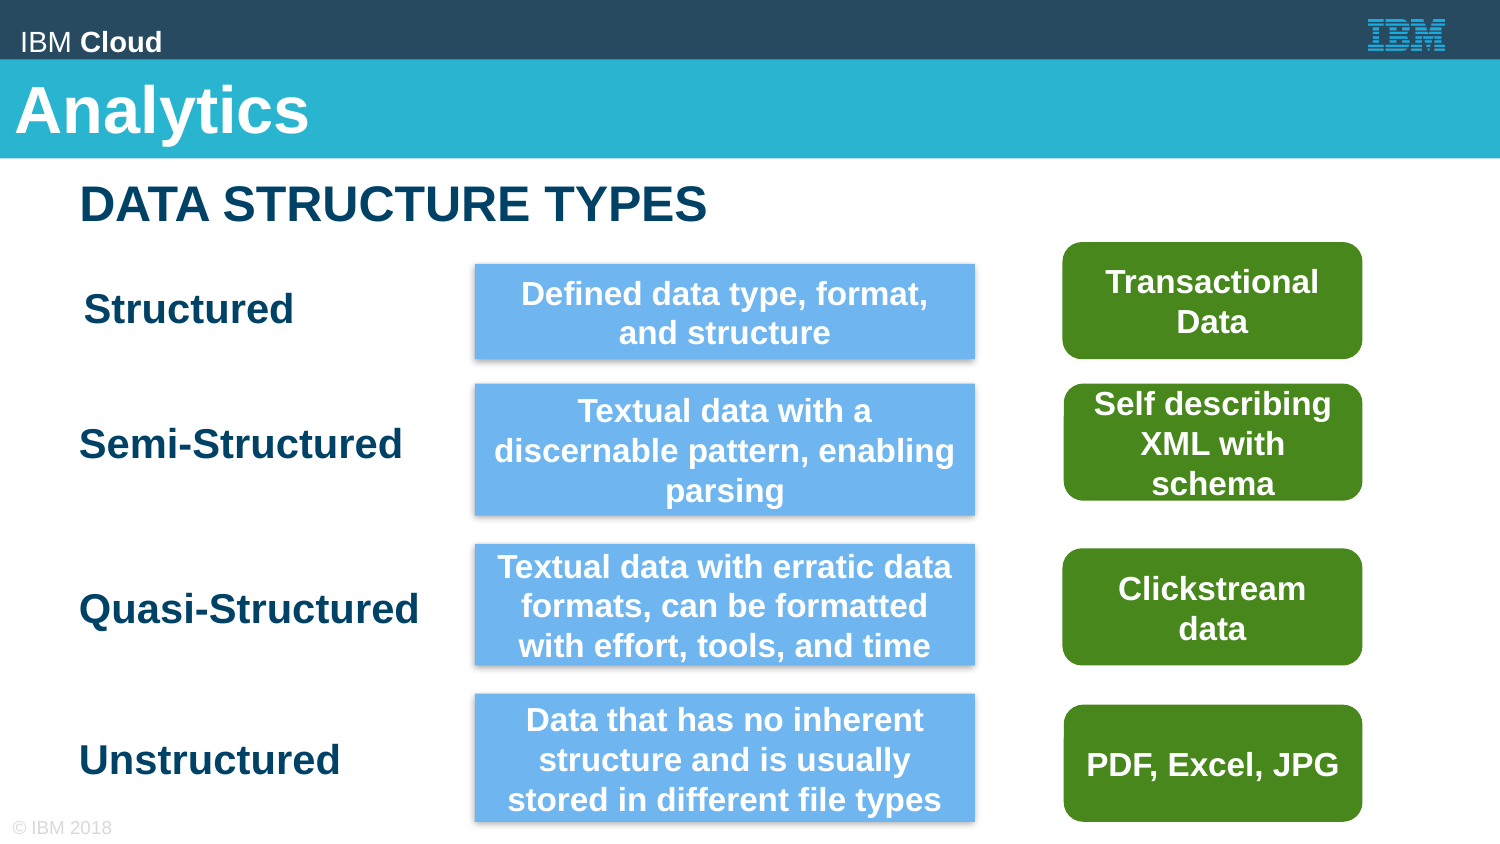

Analytics

Data structure types
Transactional Data
Defined data type, format, and structure
Structured
Textual data with a discernable pattern, enabling parsing
Self describing XML with schema
Semi-Structured
Textual data with erratic data formats, can be formatted with effort, tools, and time
Clickstream data
Quasi-Structured
Data that has no inherent structure and is usually stored in different file types
PDF, Excel, JPG
Unstructured